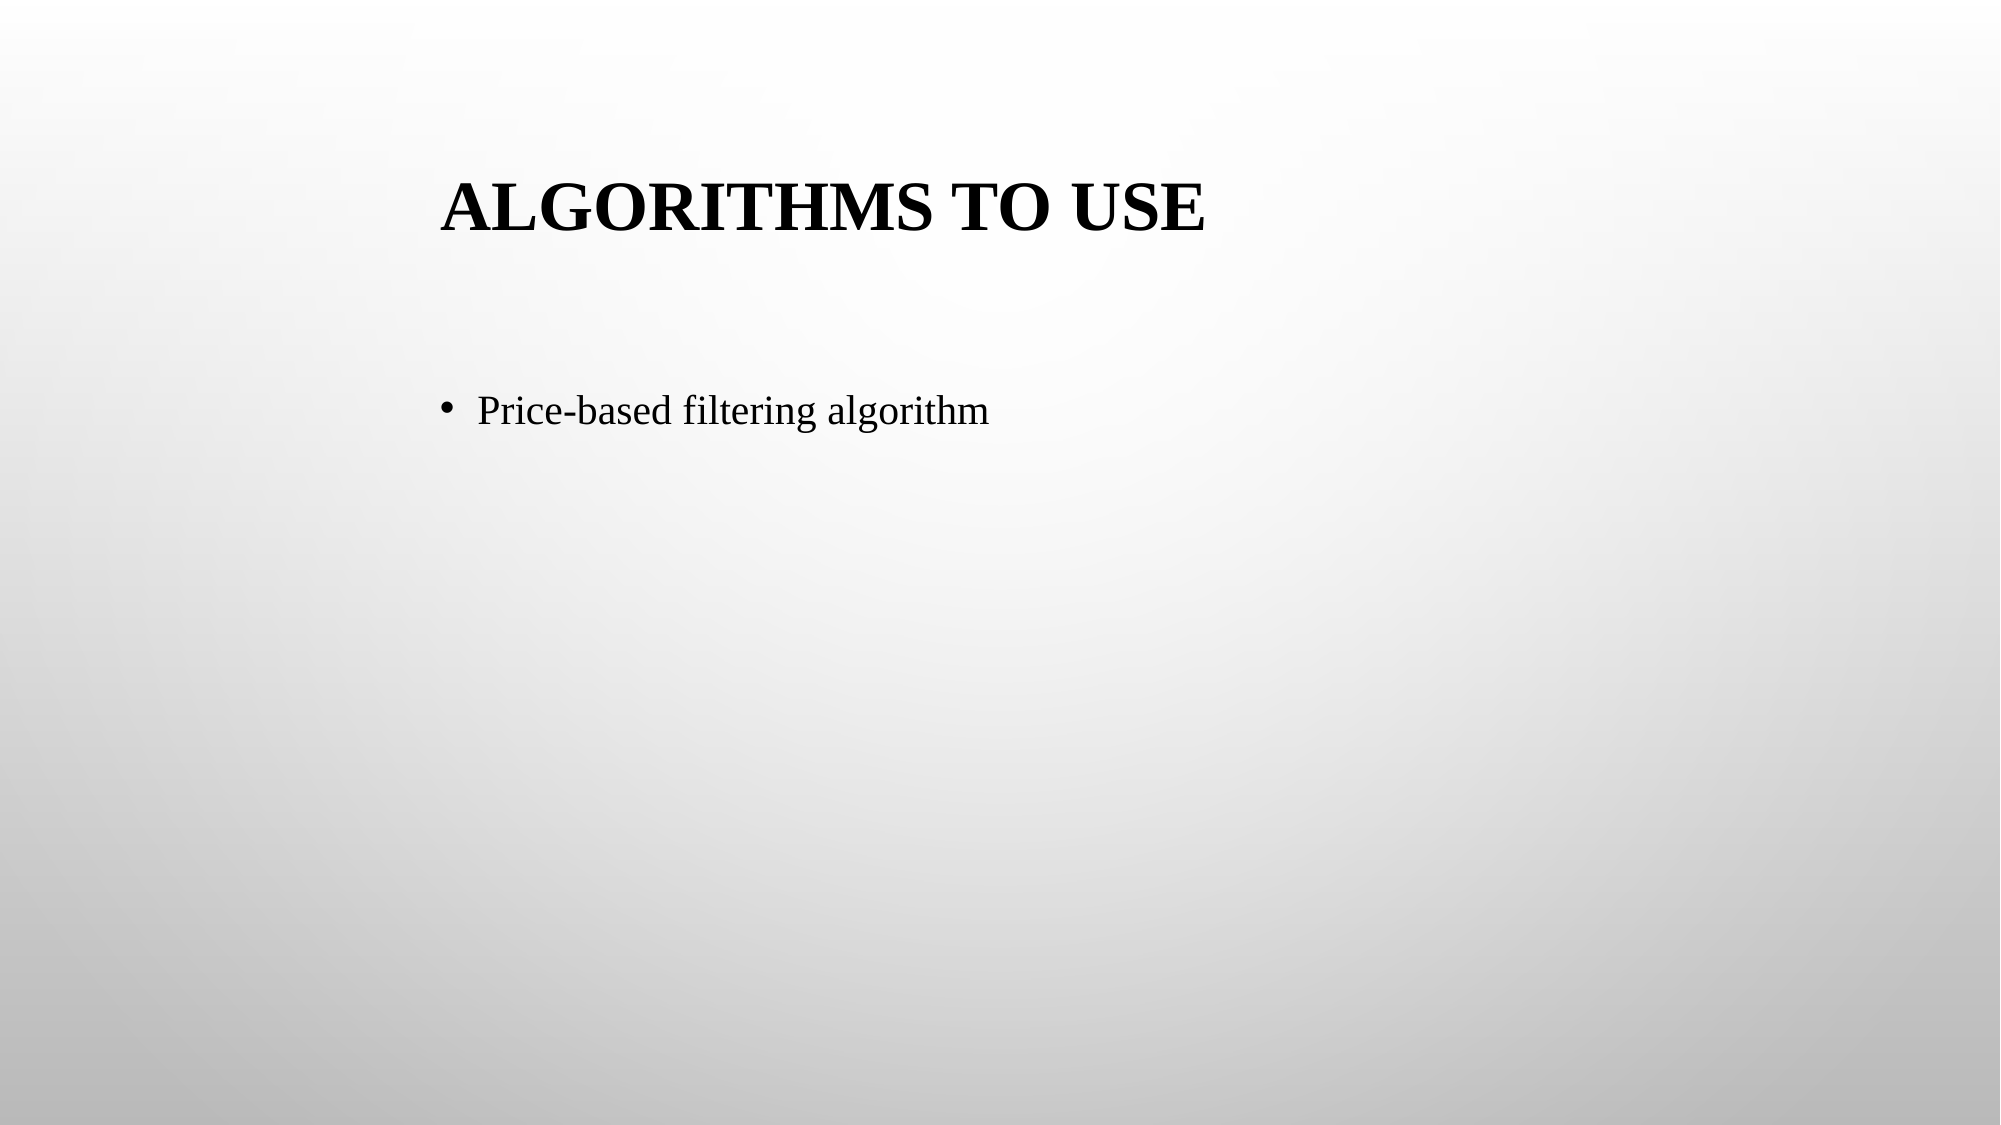

# Algorithms To use
Price-based filtering algorithm